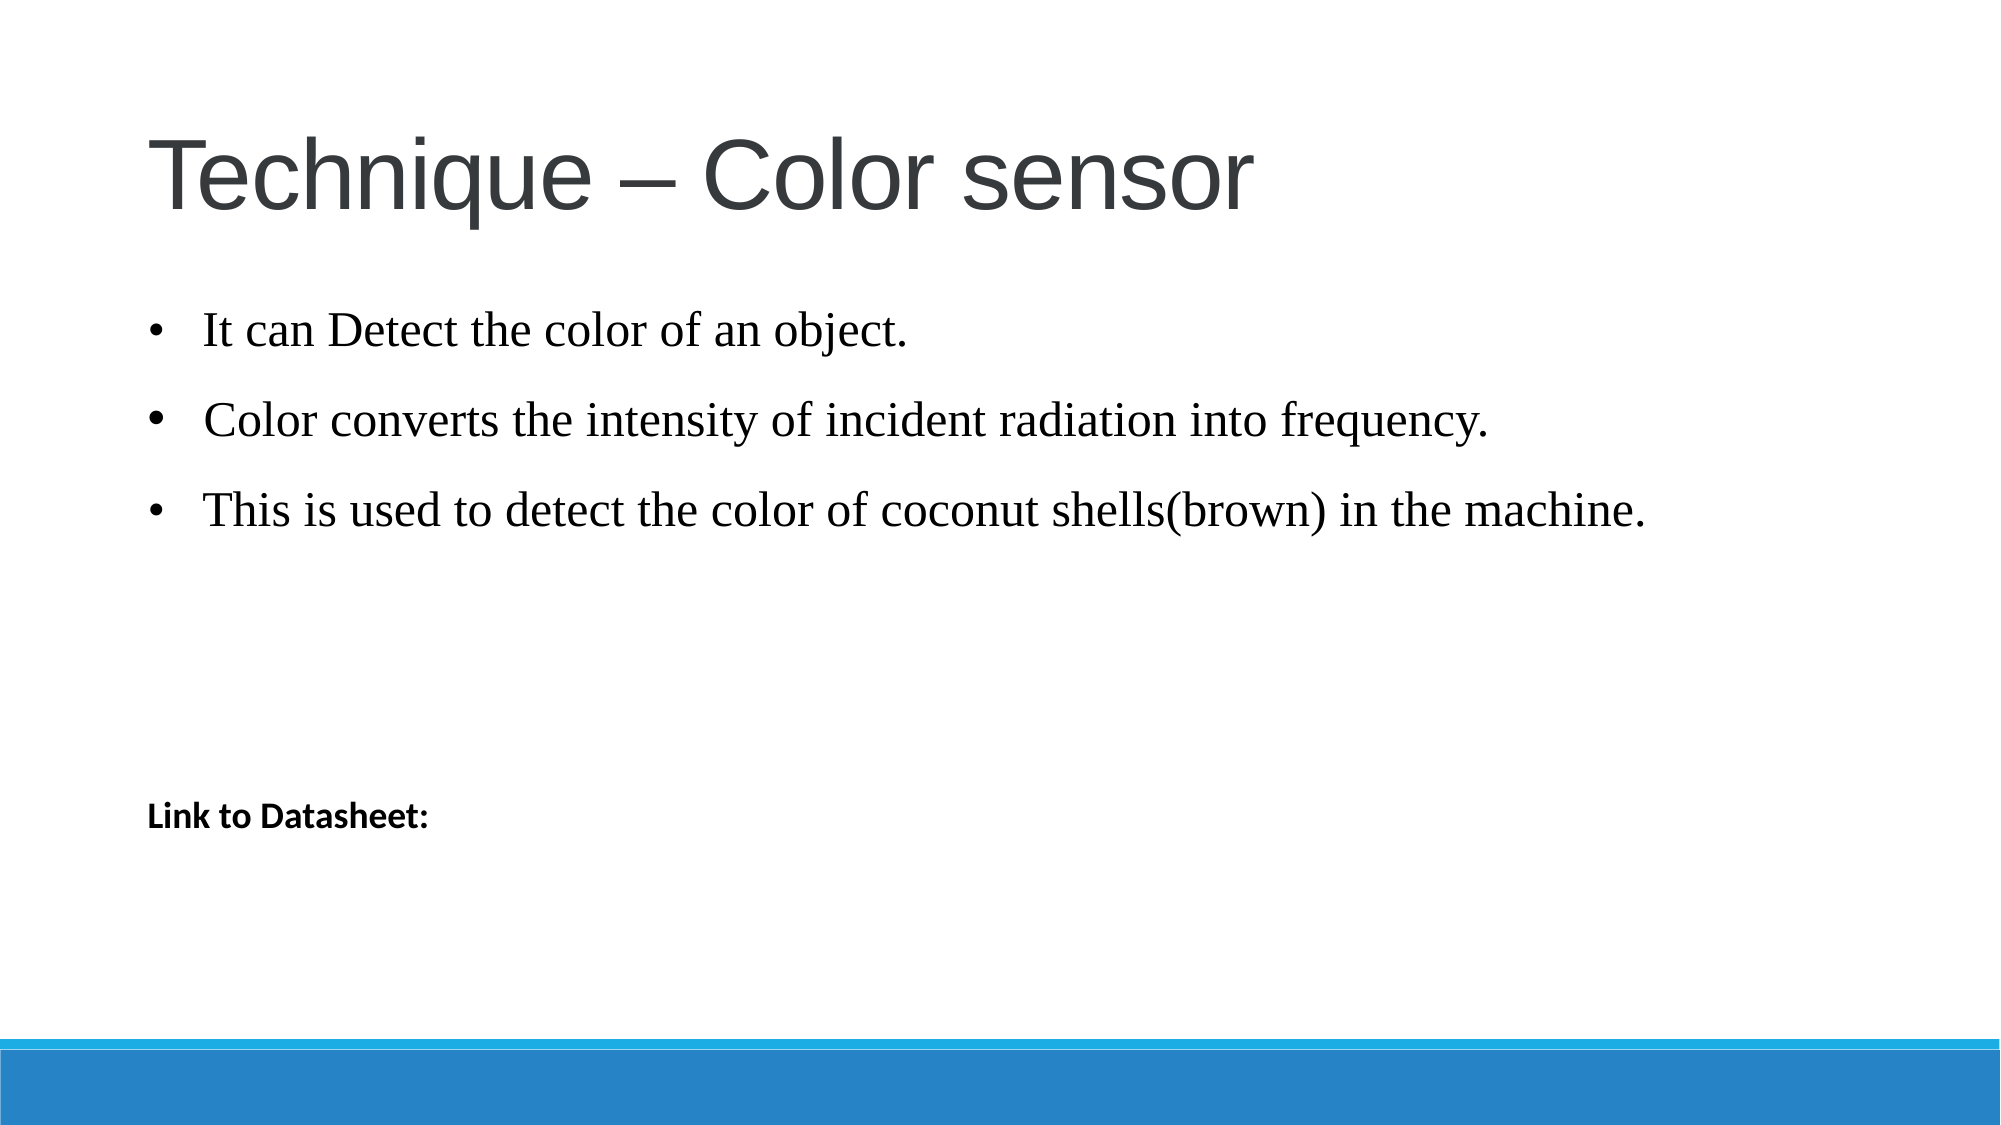

Technique – Color sensor
•   It can Detect the color of an object.
Color converts the intensity of incident radiation into frequency.
•   This is used to detect the color of coconut shells(brown) in the machine.
Link to Datasheet: